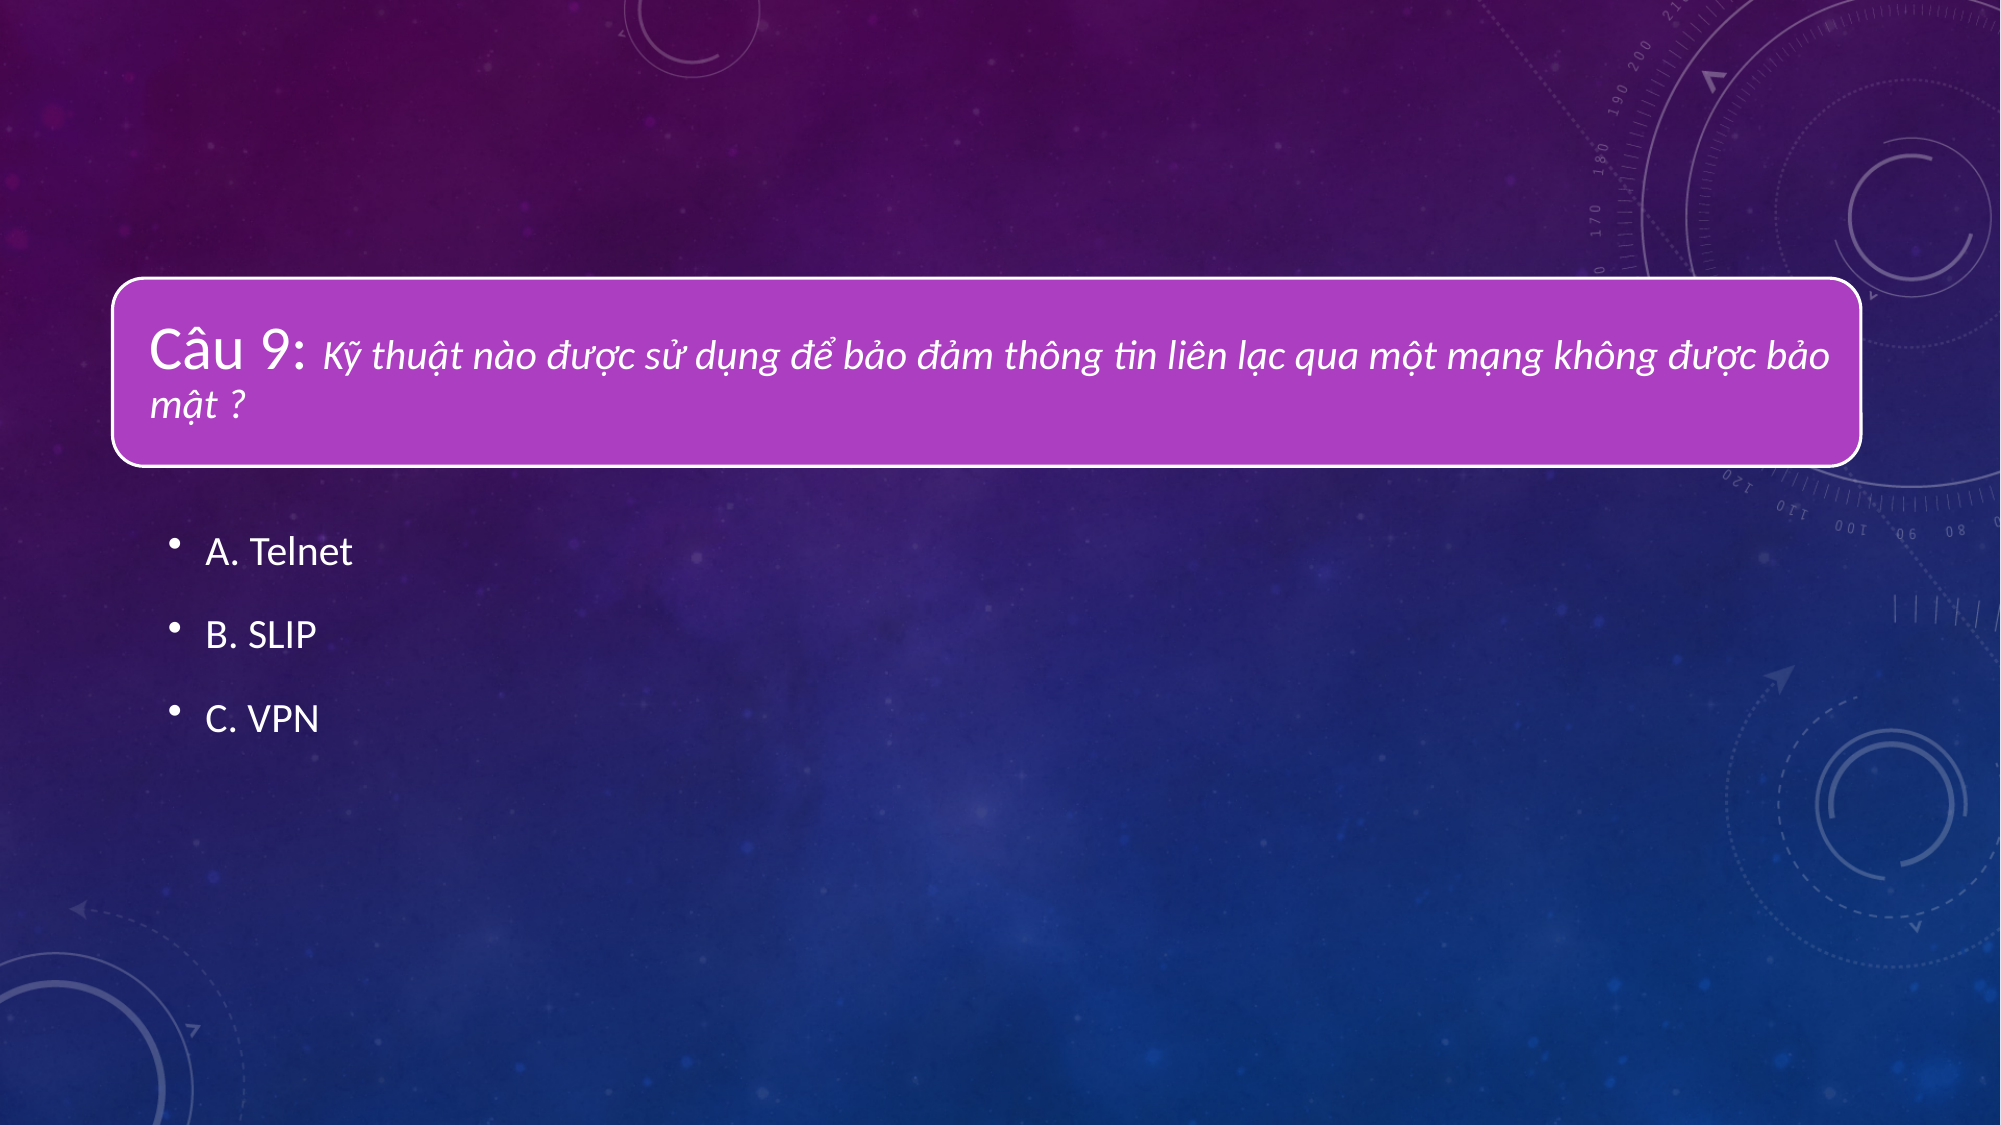

Câu 9: Kỹ thuật nào được sử dụng để bảo đảm thông tin liên lạc qua một mạng không được bảo mật ?
A. Telnet
B. SLIP
C. VPN